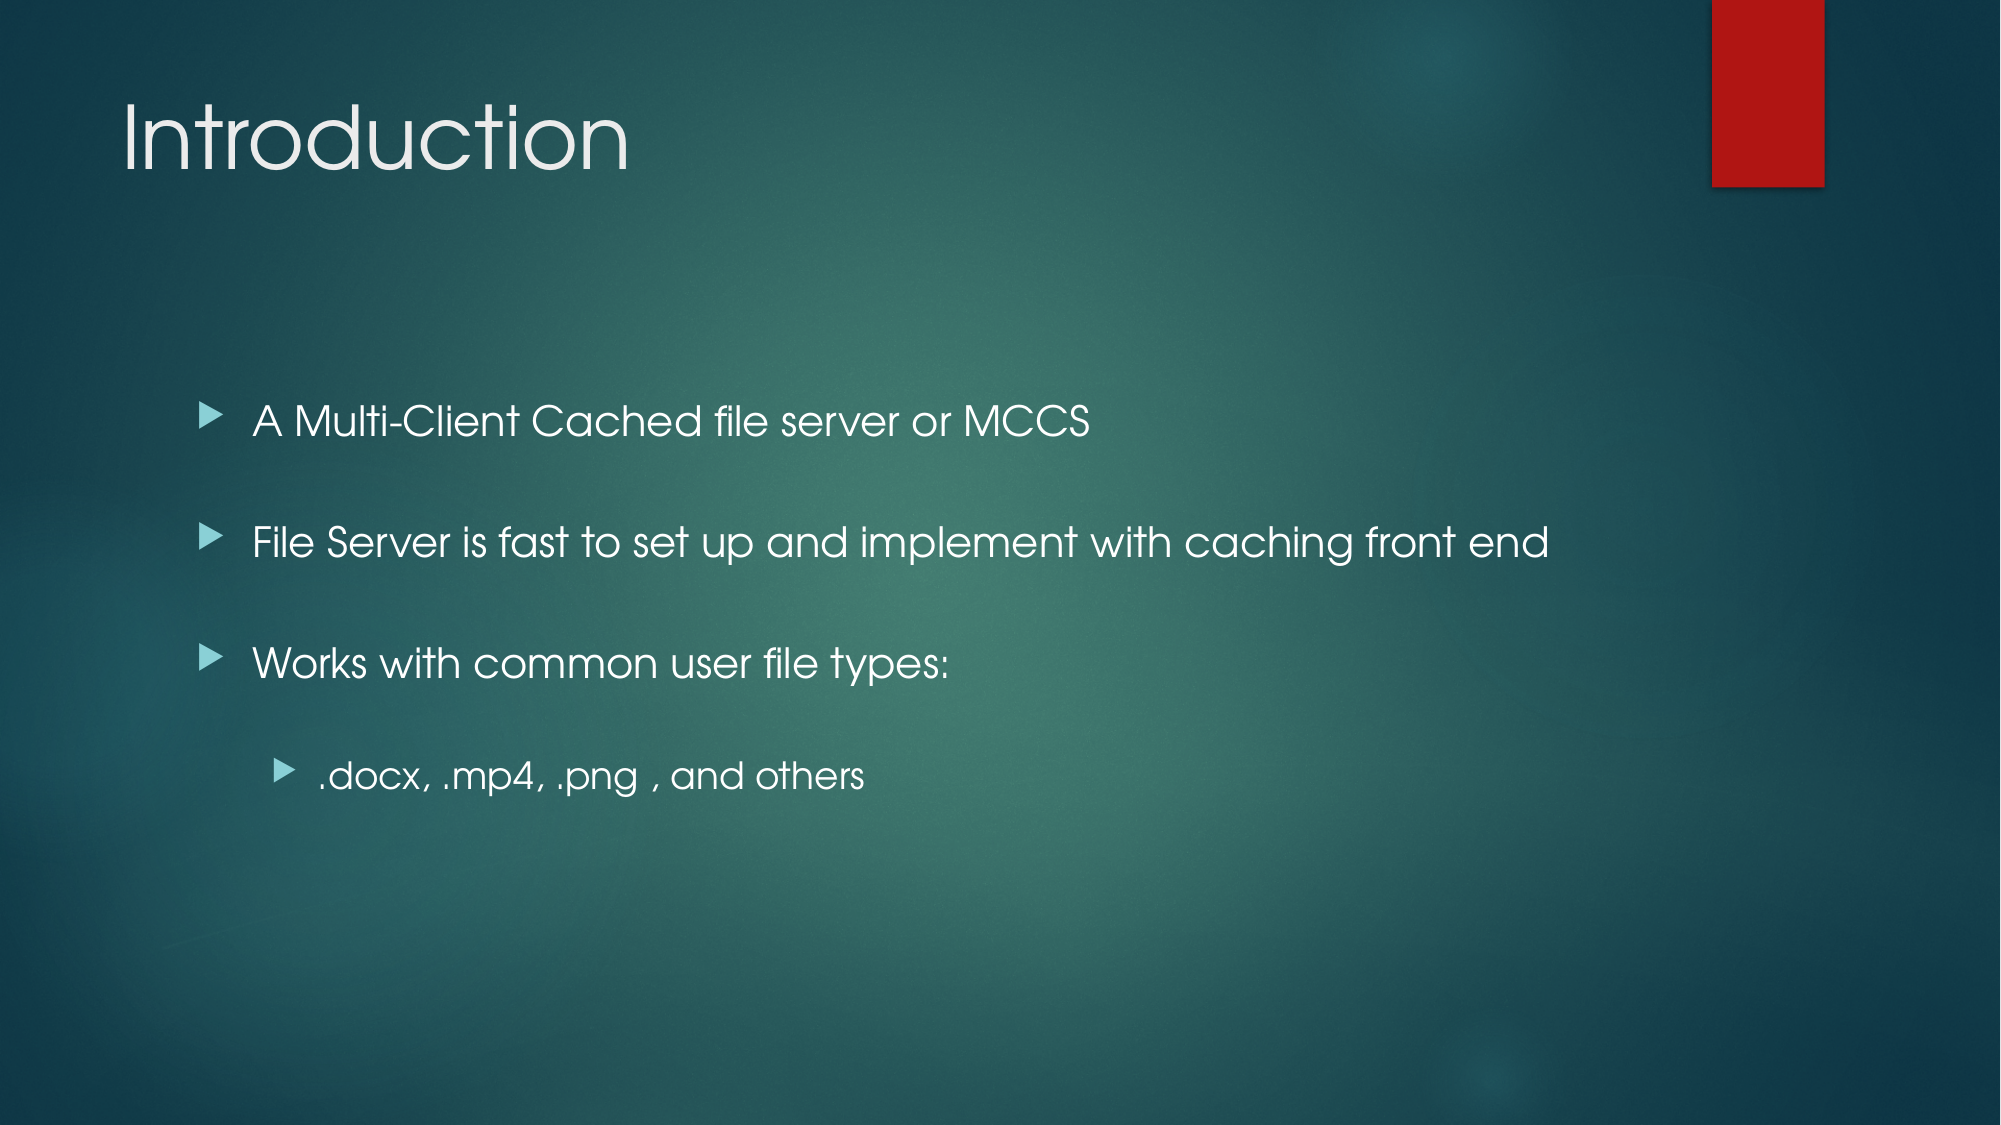

# Introduction
A Multi-Client Cached file server or MCCS
File Server is fast to set up and implement with caching front end
Works with common user file types:
.docx, .mp4, .png , and others